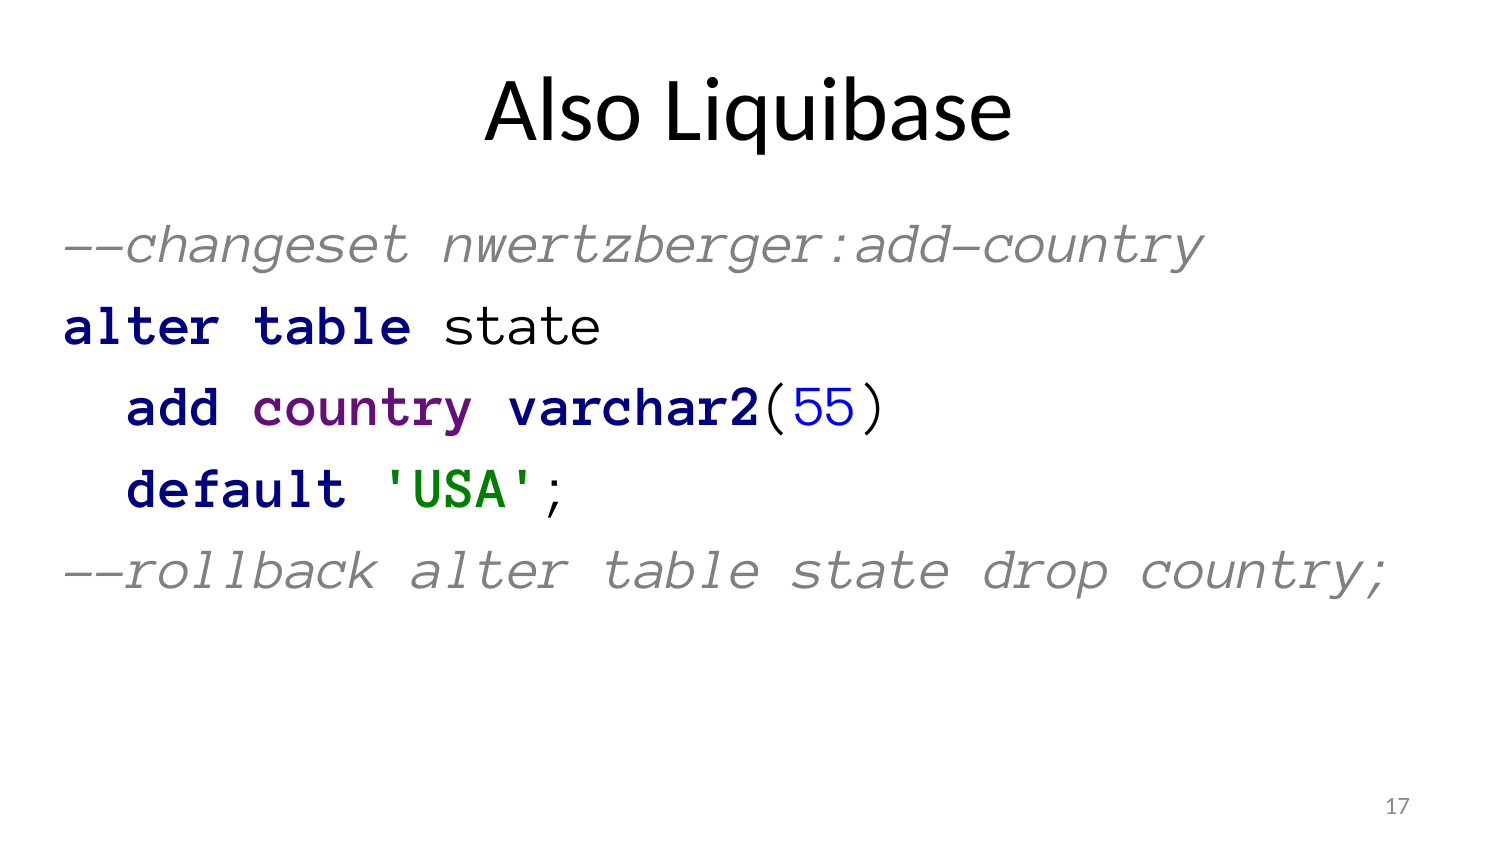

# Also Liquibase
--changeset nwertzberger:add-country
alter table state
  add country varchar2(55)
  default 'USA';
--rollback alter table state drop country;
17